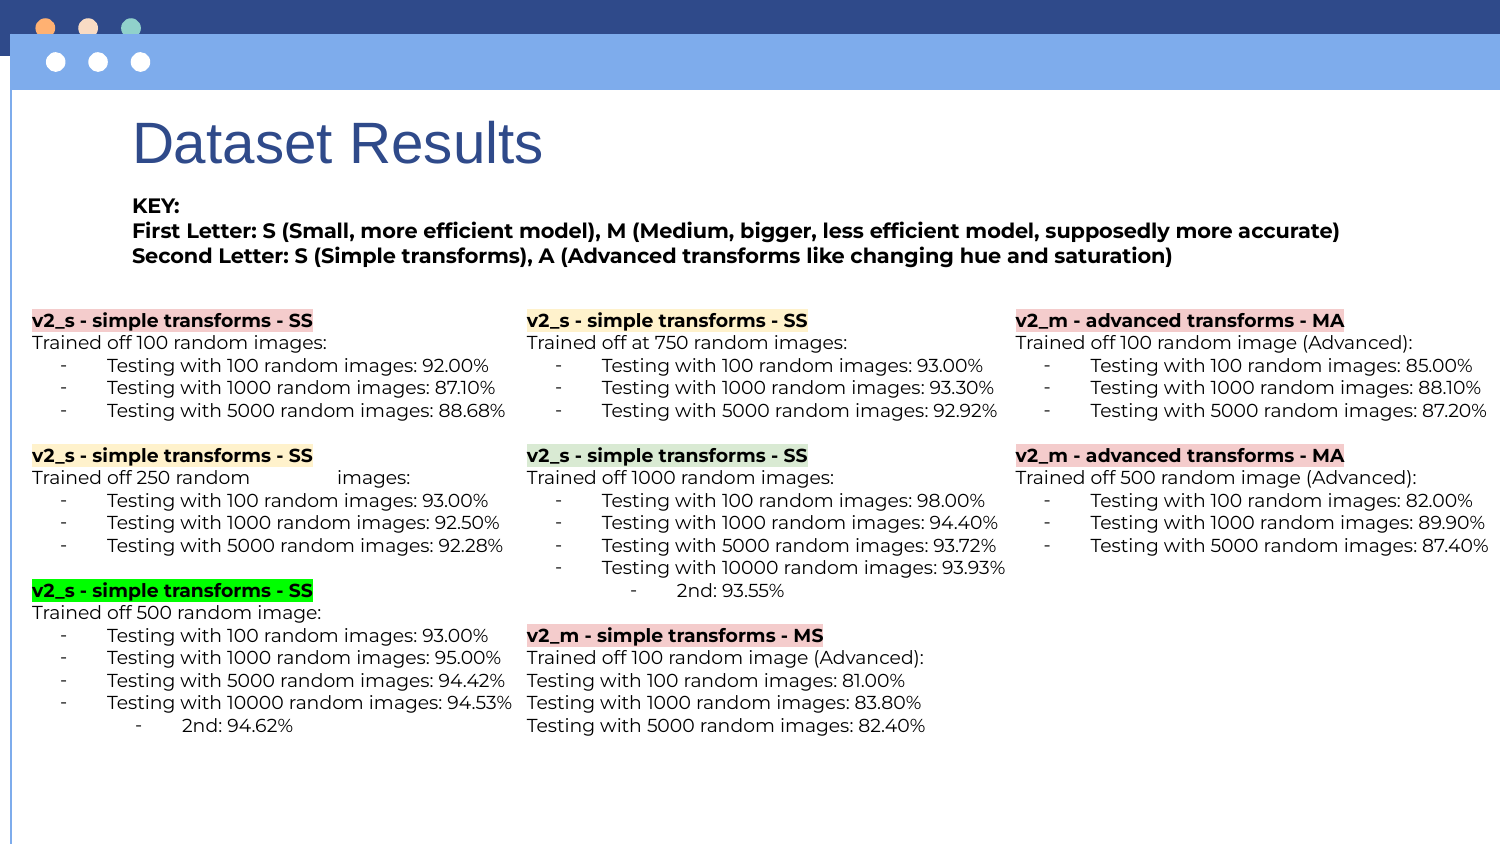

Dataset Results
KEY:
First Letter: S (Small, more efficient model), M (Medium, bigger, less efficient model, supposedly more accurate)
Second Letter: S (Simple transforms), A (Advanced transforms like changing hue and saturation)
v2_s - simple transforms - SS
Trained off 100 random images:
Testing with 100 random images: 92.00%
Testing with 1000 random images: 87.10%
Testing with 5000 random images: 88.68%

v2_s - simple transforms - SS
Trained off 250 random	 images:
Testing with 100 random images: 93.00%
Testing with 1000 random images: 92.50%
Testing with 5000 random images: 92.28%

v2_s - simple transforms - SS
Trained off 500 random image:
Testing with 100 random images: 93.00%
Testing with 1000 random images: 95.00%
Testing with 5000 random images: 94.42%
Testing with 10000 random images: 94.53%
2nd: 94.62%

v2_s - simple transforms - SS
Trained off at 750 random images:
Testing with 100 random images: 93.00%
Testing with 1000 random images: 93.30%
Testing with 5000 random images: 92.92%

v2_s - simple transforms - SS
Trained off 1000 random images:
Testing with 100 random images: 98.00%
Testing with 1000 random images: 94.40%
Testing with 5000 random images: 93.72%
Testing with 10000 random images: 93.93%
2nd: 93.55%

v2_m - simple transforms - MS
Trained off 100 random image (Advanced):
Testing with 100 random images: 81.00%
Testing with 1000 random images: 83.80%
Testing with 5000 random images: 82.40%
v2_m - advanced transforms - MA
Trained off 100 random image (Advanced):
Testing with 100 random images: 85.00%
Testing with 1000 random images: 88.10%
Testing with 5000 random images: 87.20%

v2_m - advanced transforms - MA
Trained off 500 random image (Advanced):
Testing with 100 random images: 82.00%
Testing with 1000 random images: 89.90%
Testing with 5000 random images: 87.40%